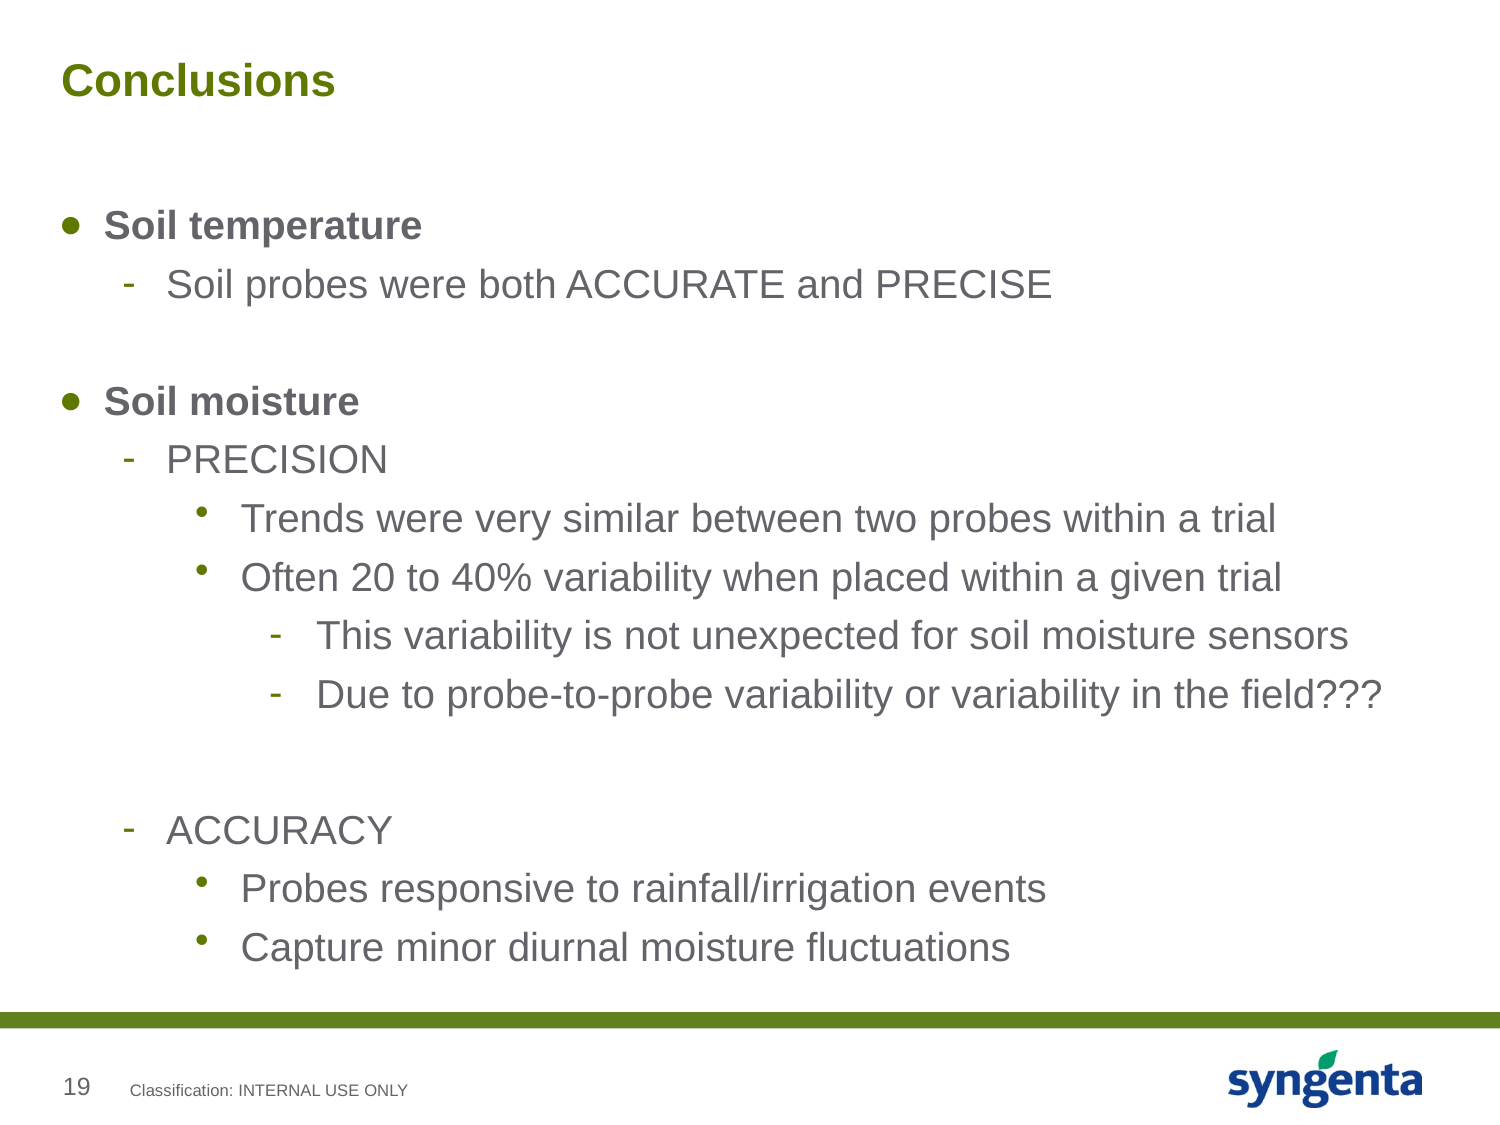

# Conclusions
Soil temperature
Soil probes were both ACCURATE and PRECISE

Soil moisture
PRECISION
Trends were very similar between two probes within a trial
Often 20 to 40% variability when placed within a given trial
This variability is not unexpected for soil moisture sensors
Due to probe-to-probe variability or variability in the field???

ACCURACY
Probes responsive to rainfall/irrigation events
Capture minor diurnal moisture fluctuations

Classification: INTERNAL USE ONLY